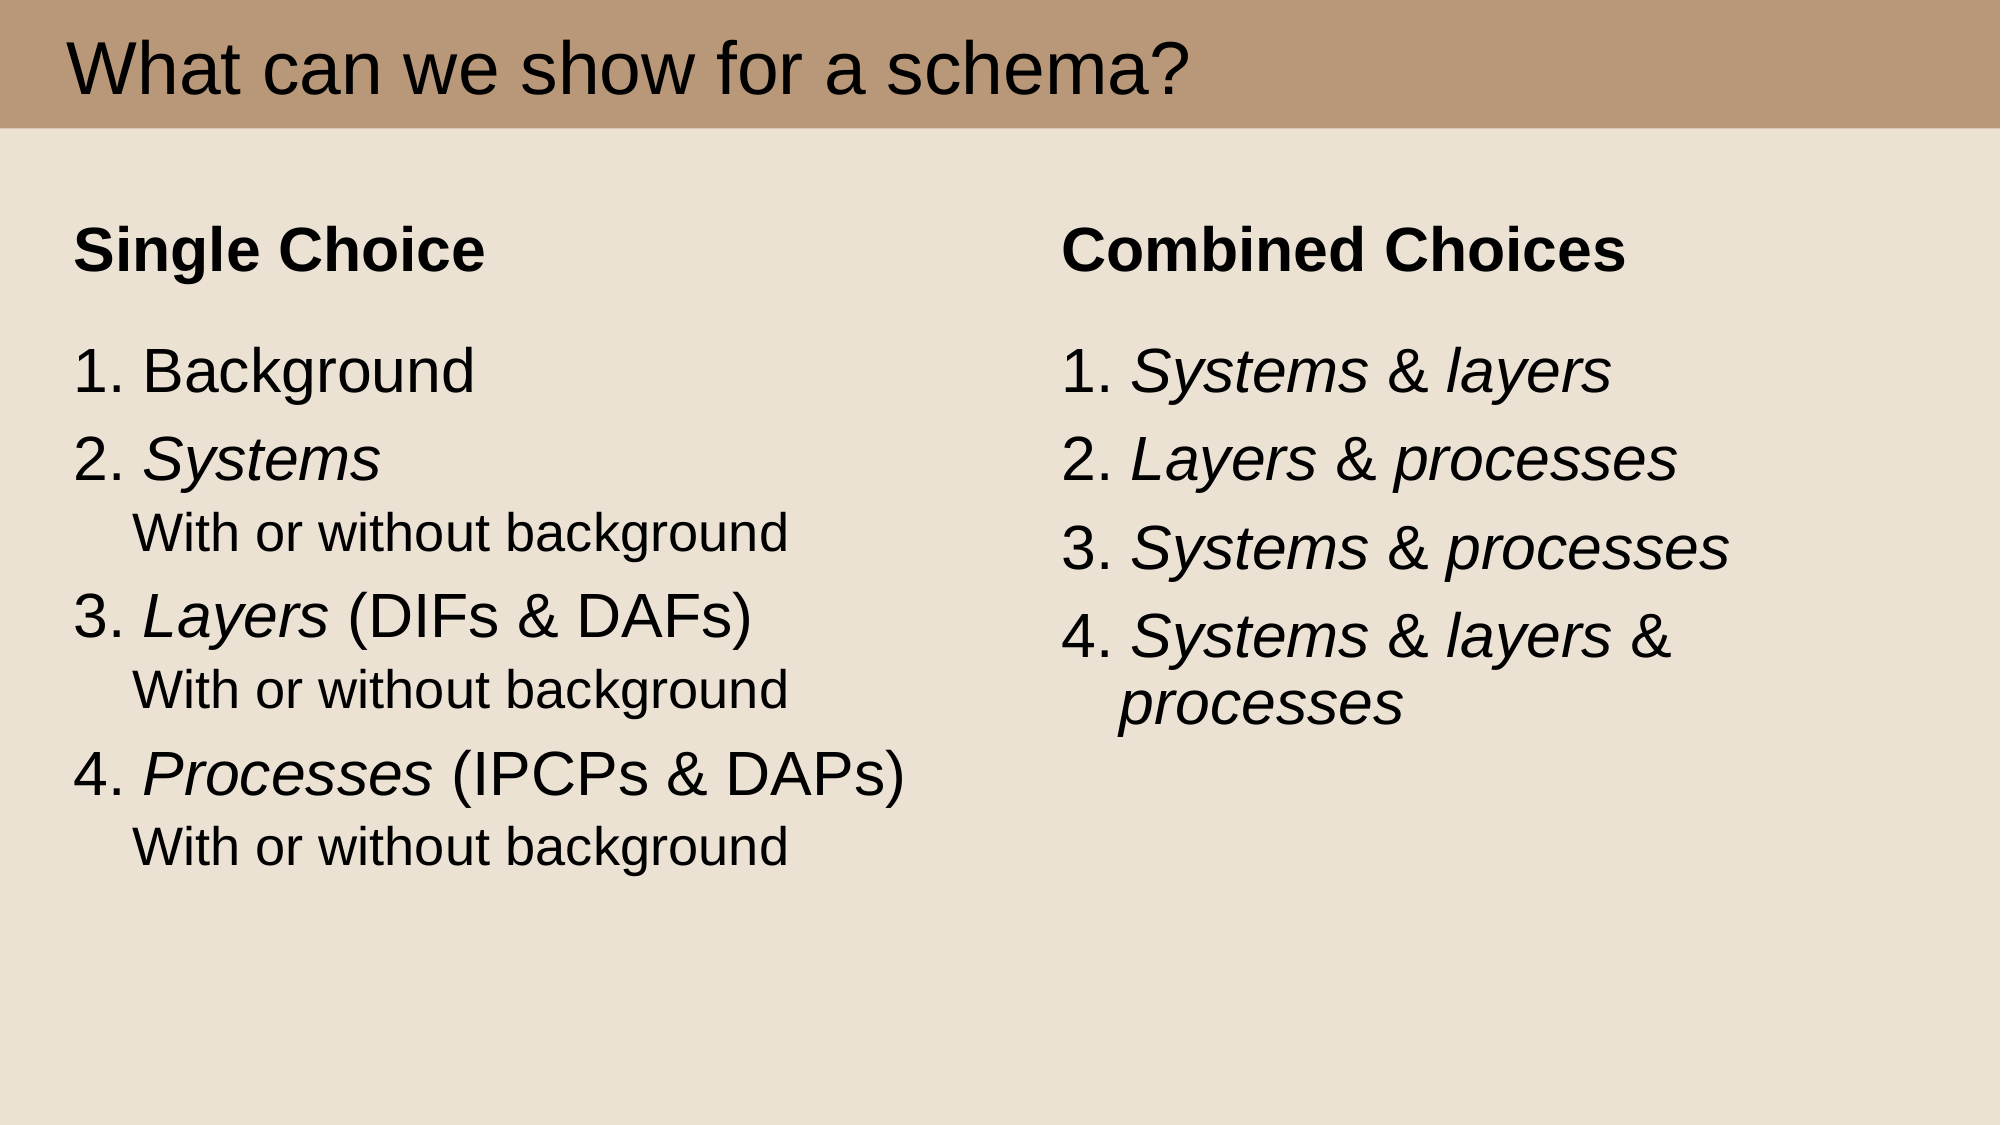

# What can we show for a schema?
Single Choice
Combined Choices
1. Systems & layers
2. Layers & processes
3. Systems & processes
4. Systems & layers & processes
1. Background
2. Systems
With or without background
3. Layers (DIFs & DAFs)
With or without background
4. Processes (IPCPs & DAPs)
With or without background